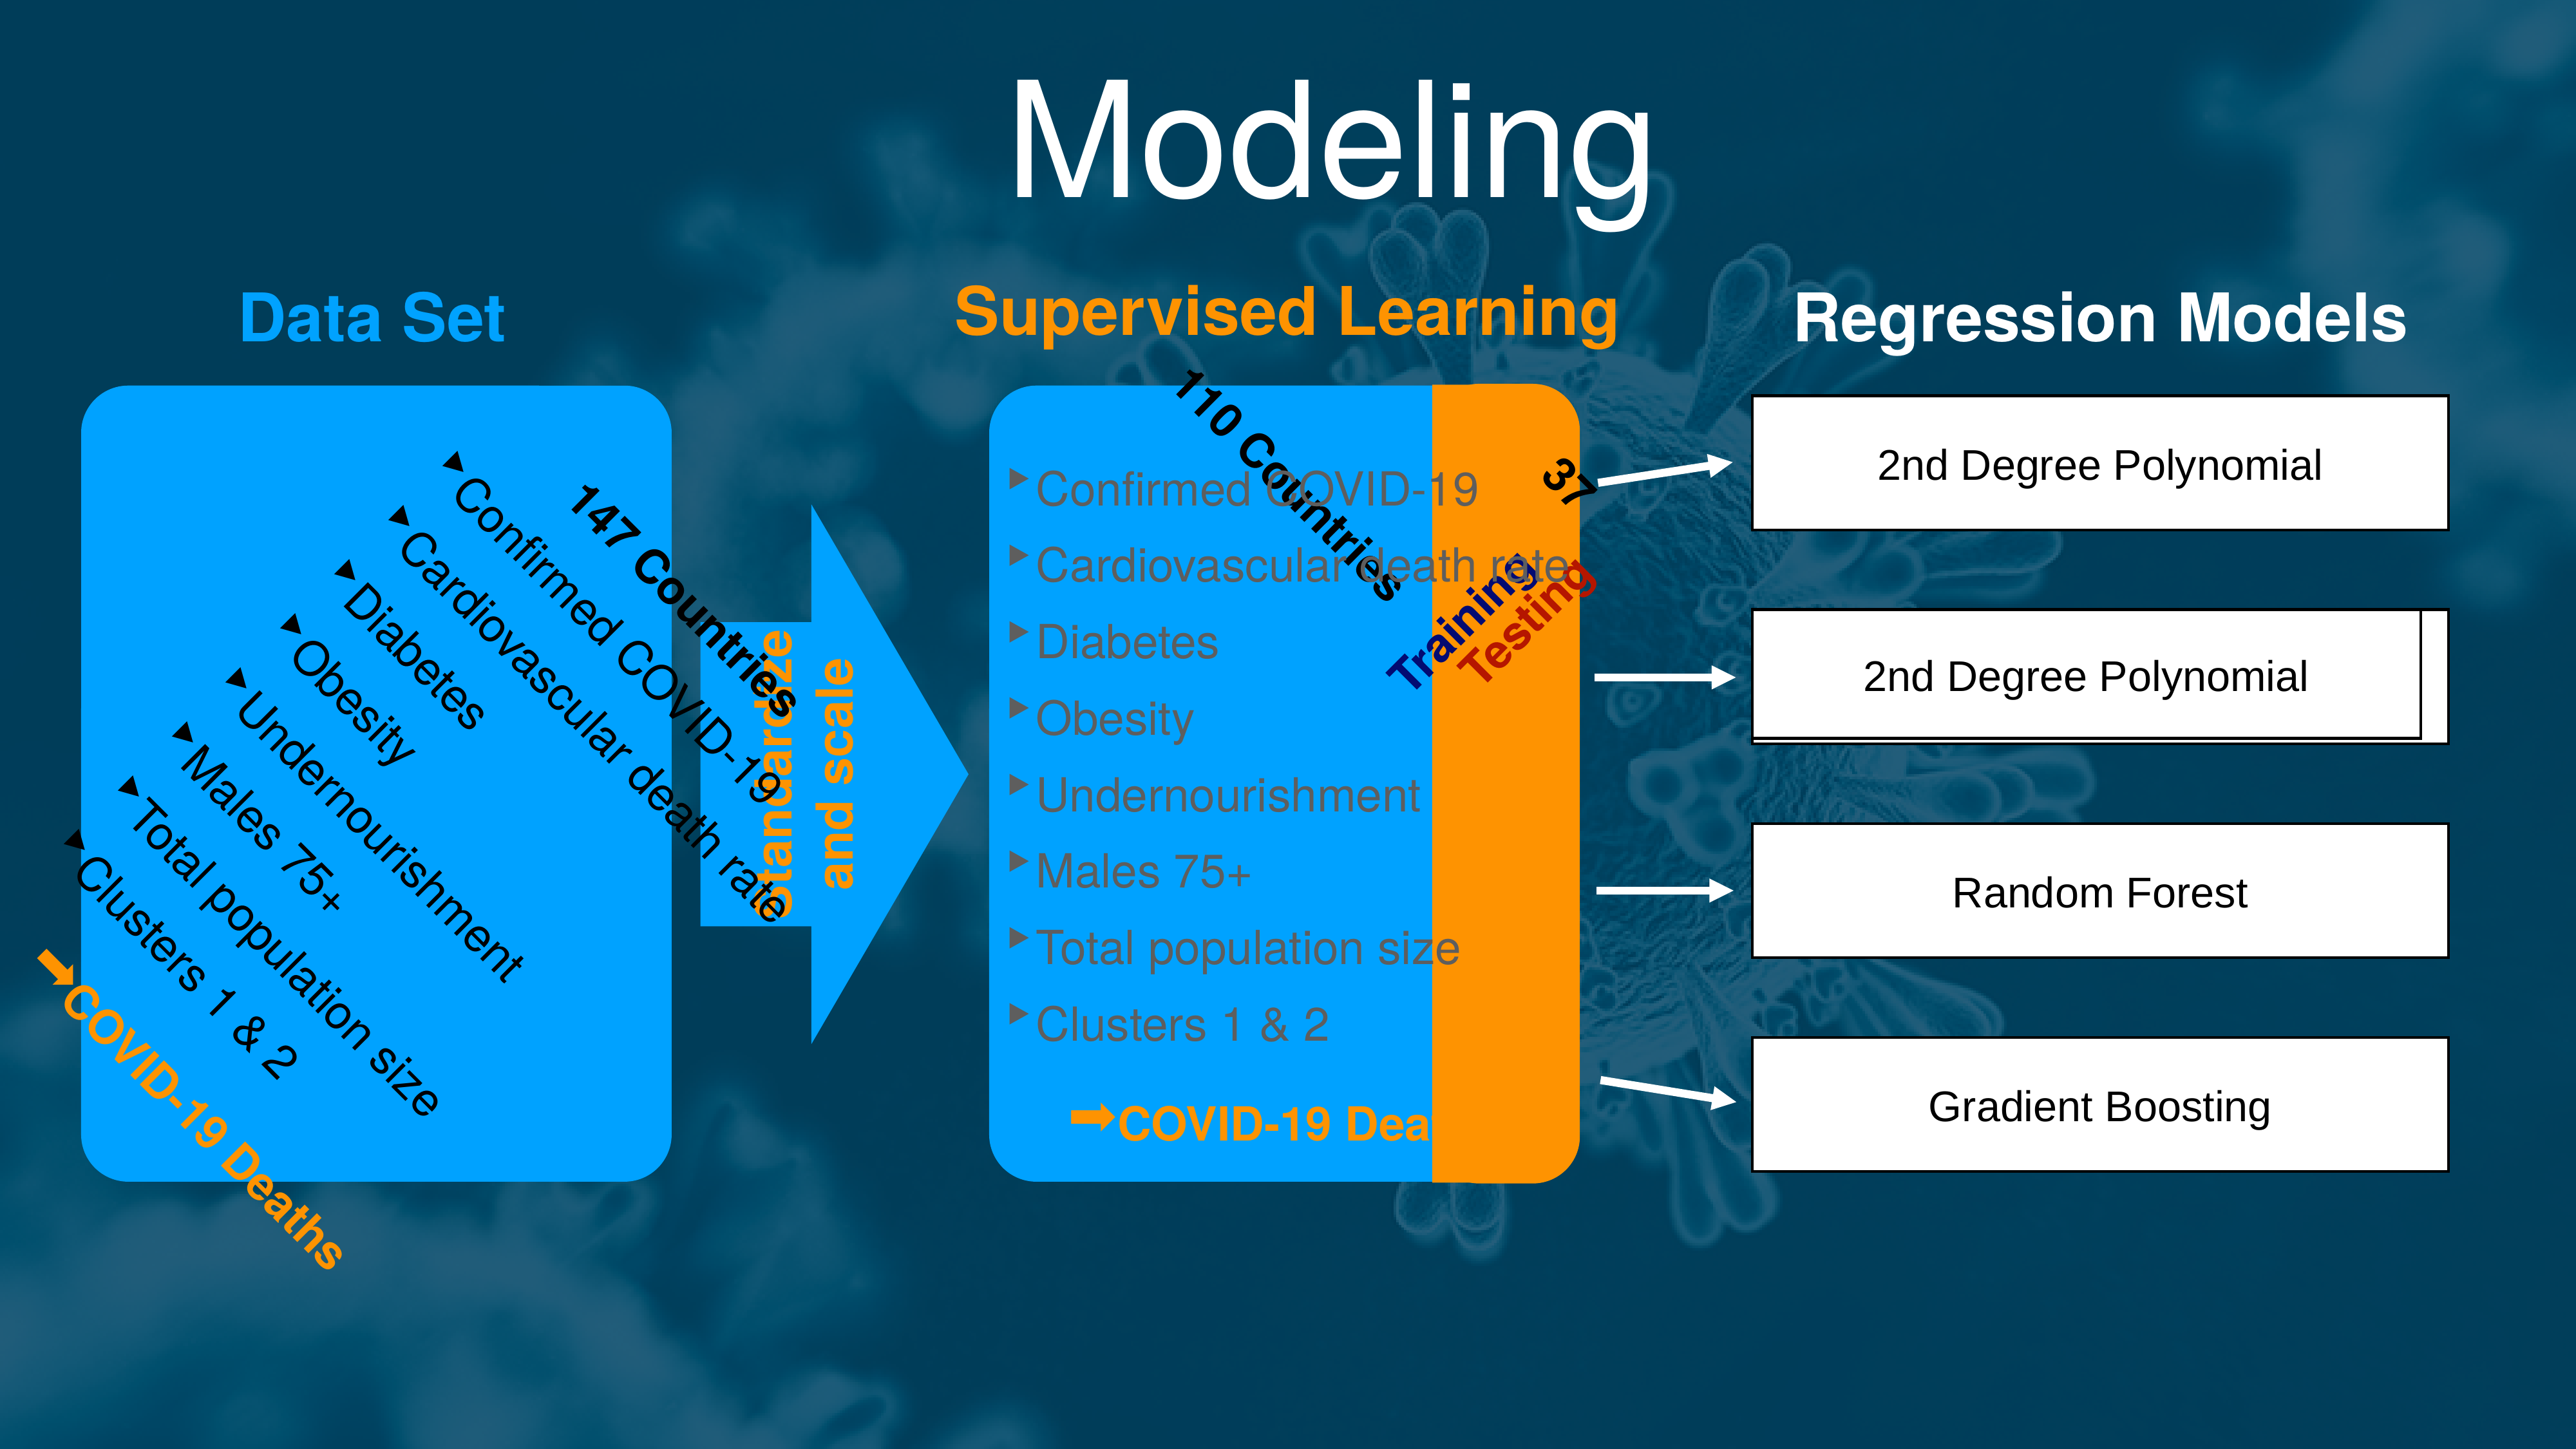

# Modeling
Supervised Learning

Confirmed COVID-19
Cardiovascular death rate
Diabetes
Obesity
Undernourishment
Males 75+
Total population size
Clusters 1 & 2

COVID-19 Deaths

110 Countries
37
Training
Testing
Data Set

147 Countries
Confirmed COVID-19
Cardiovascular death rate
Diabetes
Obesity
Undernourishment
Males 75+
Total population size
Clusters 1 & 2

COVID-19 Deaths
Regression Models
2nd Degree Polynomial

Standardize and scale
2nd Degree Polynomial
Decision Tree

Random Forest

Gradient Boosting